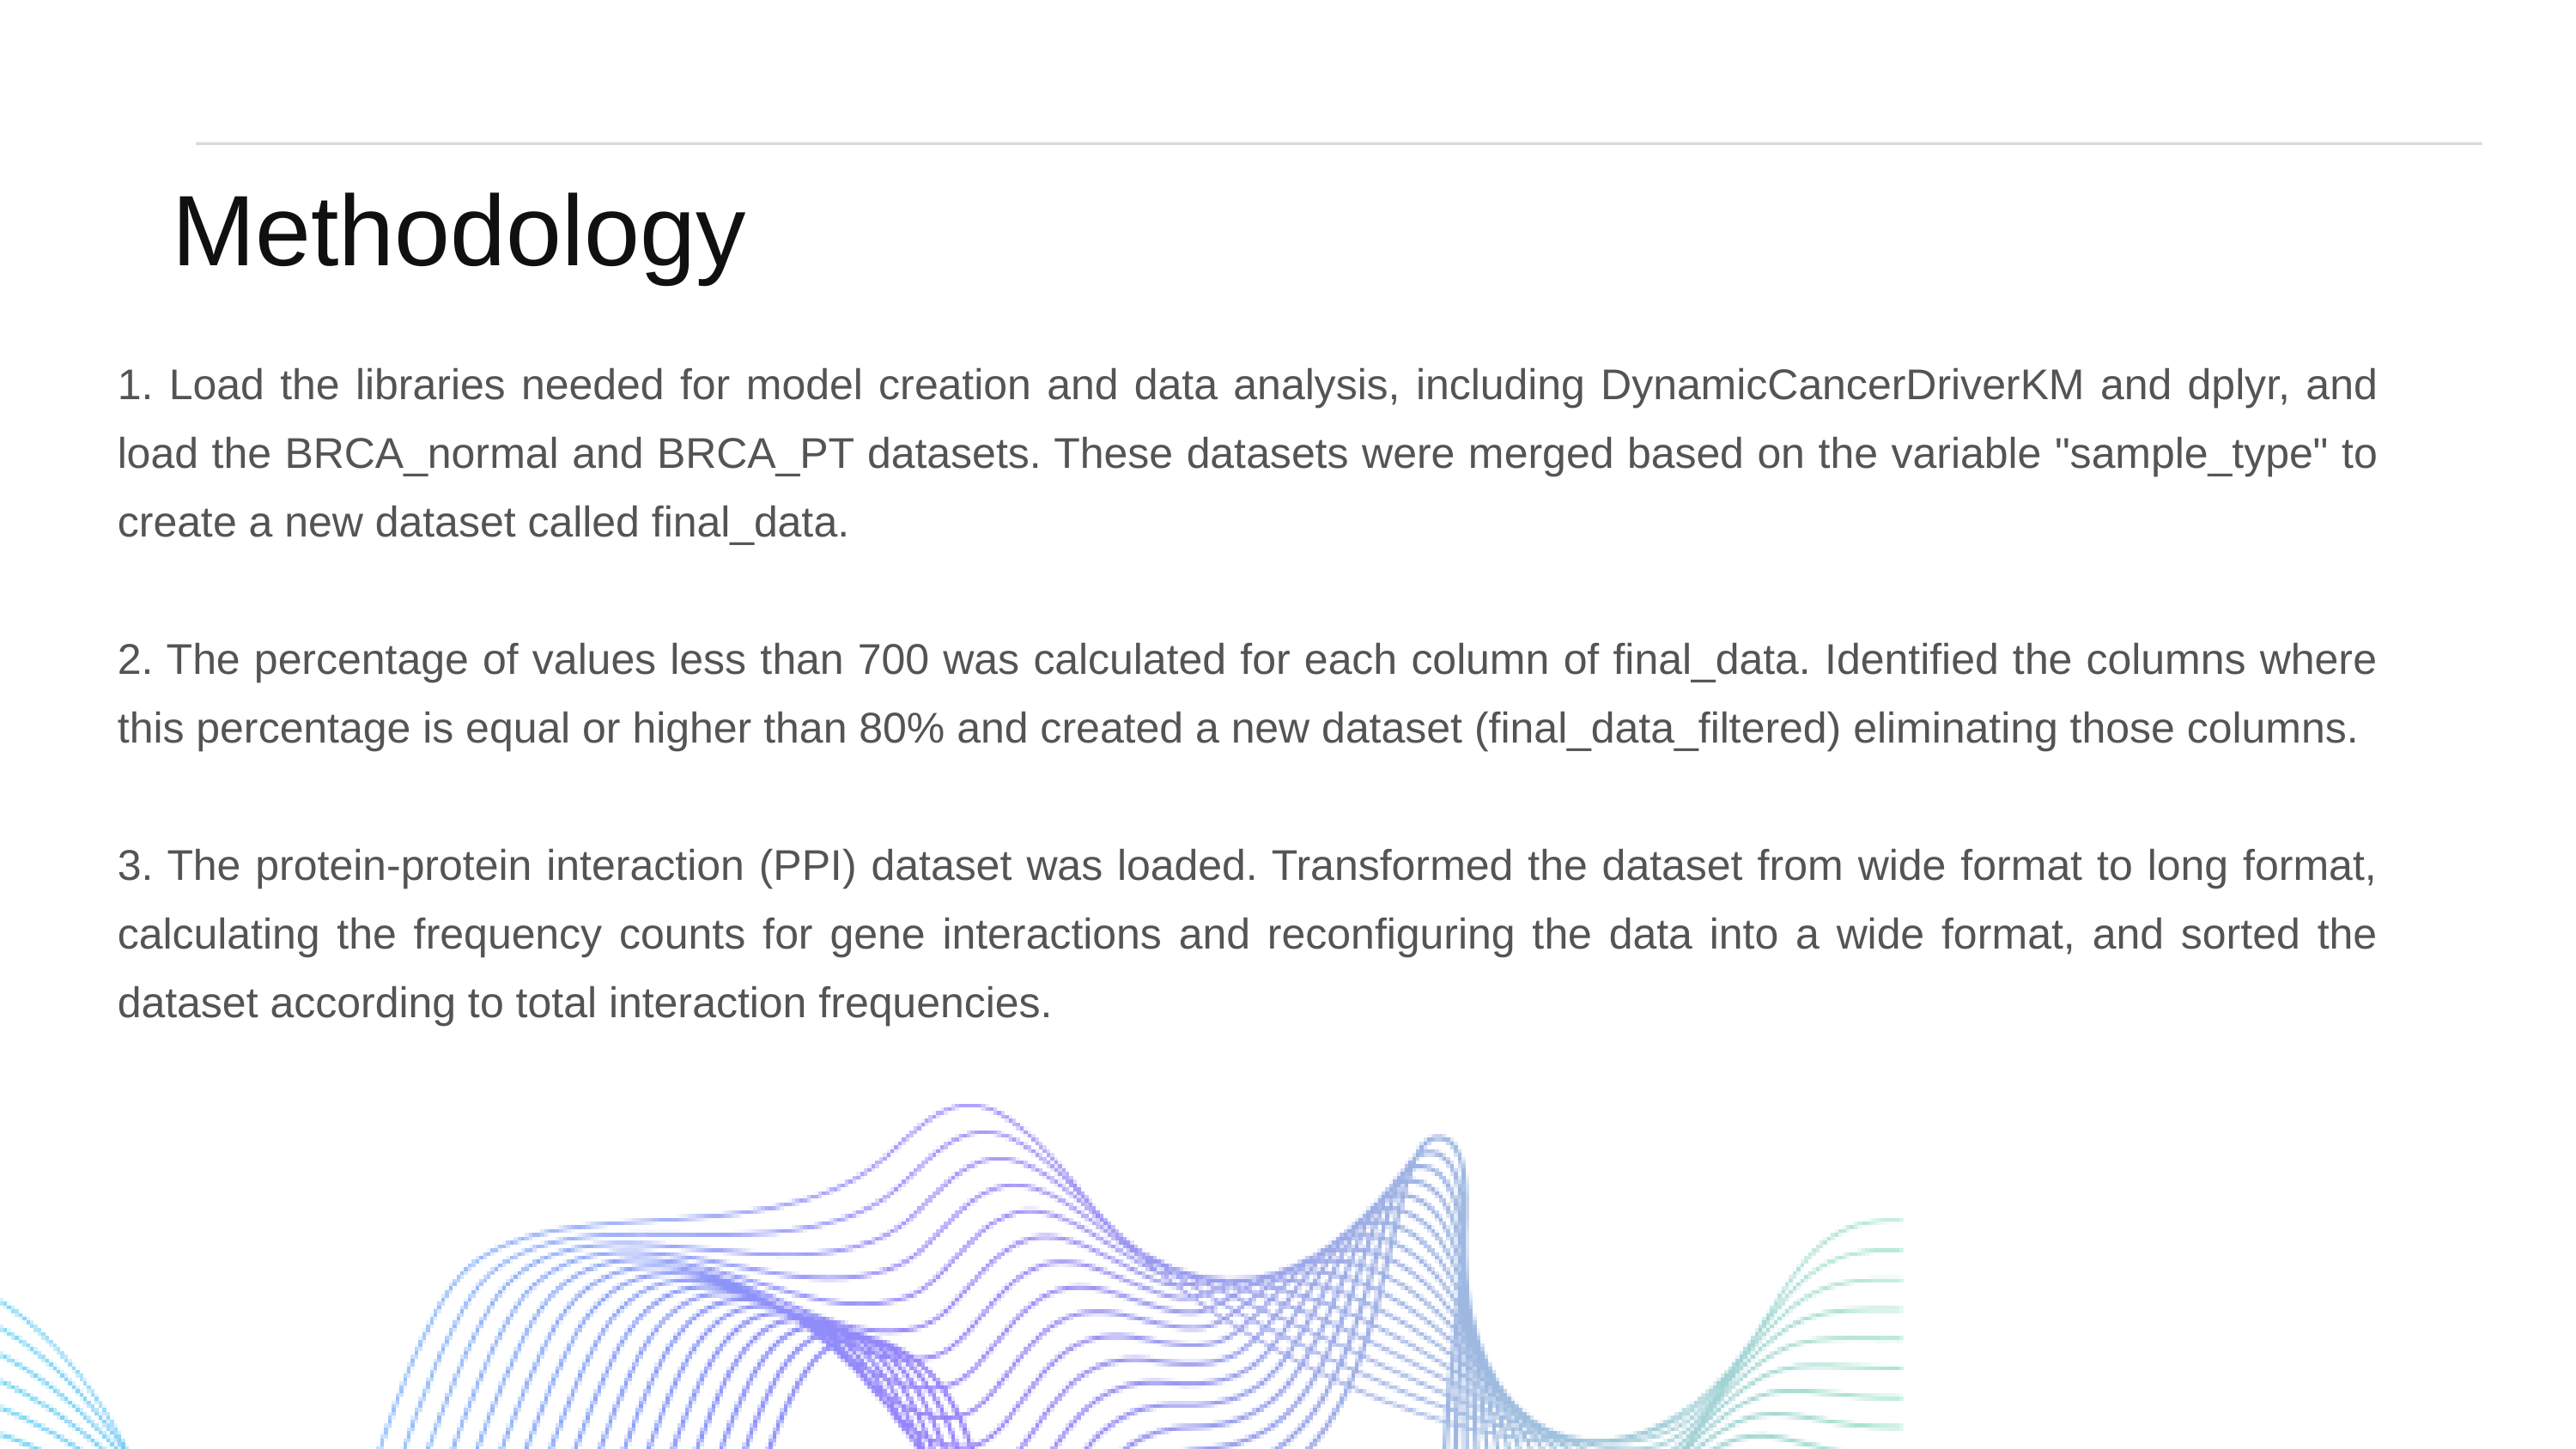

Solution 1
Solution 2

Methodology
1. Load the libraries needed for model creation and data analysis, including DynamicCancerDriverKM and dplyr, and load the BRCA_normal and BRCA_PT datasets. These datasets were merged based on the variable "sample_type" to create a new dataset called final_data.

2. The percentage of values less than 700 was calculated for each column of final_data. Identified the columns where this percentage is equal or higher than 80% and created a new dataset (final_data_filtered) eliminating those columns.

3. The protein-protein interaction (PPI) dataset was loaded. Transformed the dataset from wide format to long format, calculating the frequency counts for gene interactions and reconfiguring the data into a wide format, and sorted the dataset according to total interaction frequencies.

In the presentation session, the background can be filled with information that is arranged systematically and effectively concerning an interesting topic to be used as material for discussion at the opening of the presentation session.